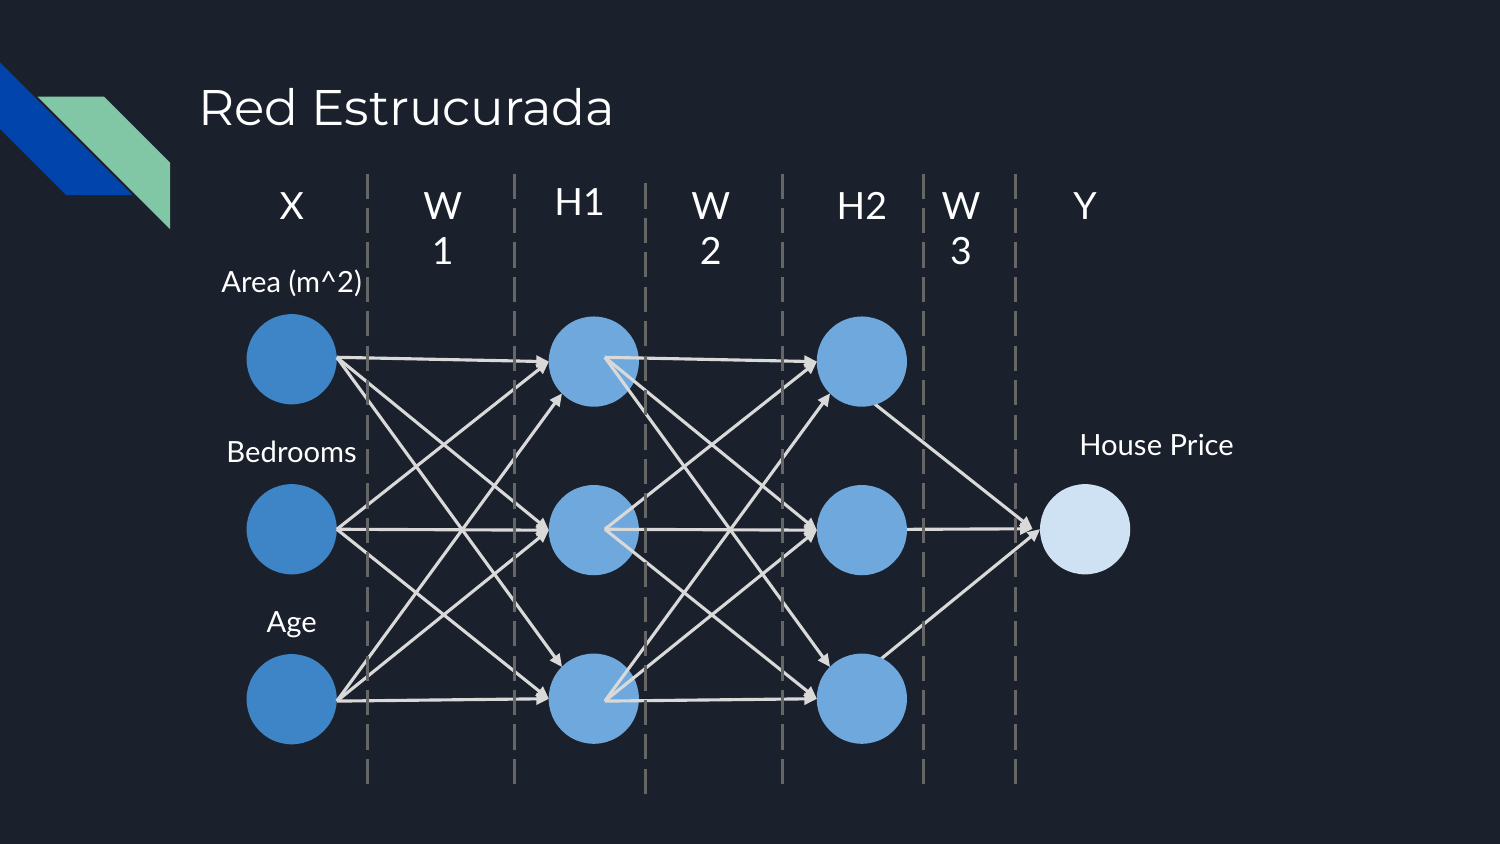

# Red Estrucurada
H1
X
W1
W2
H2
W3
Y
Area (m^2)

House Price
Bedrooms

Age